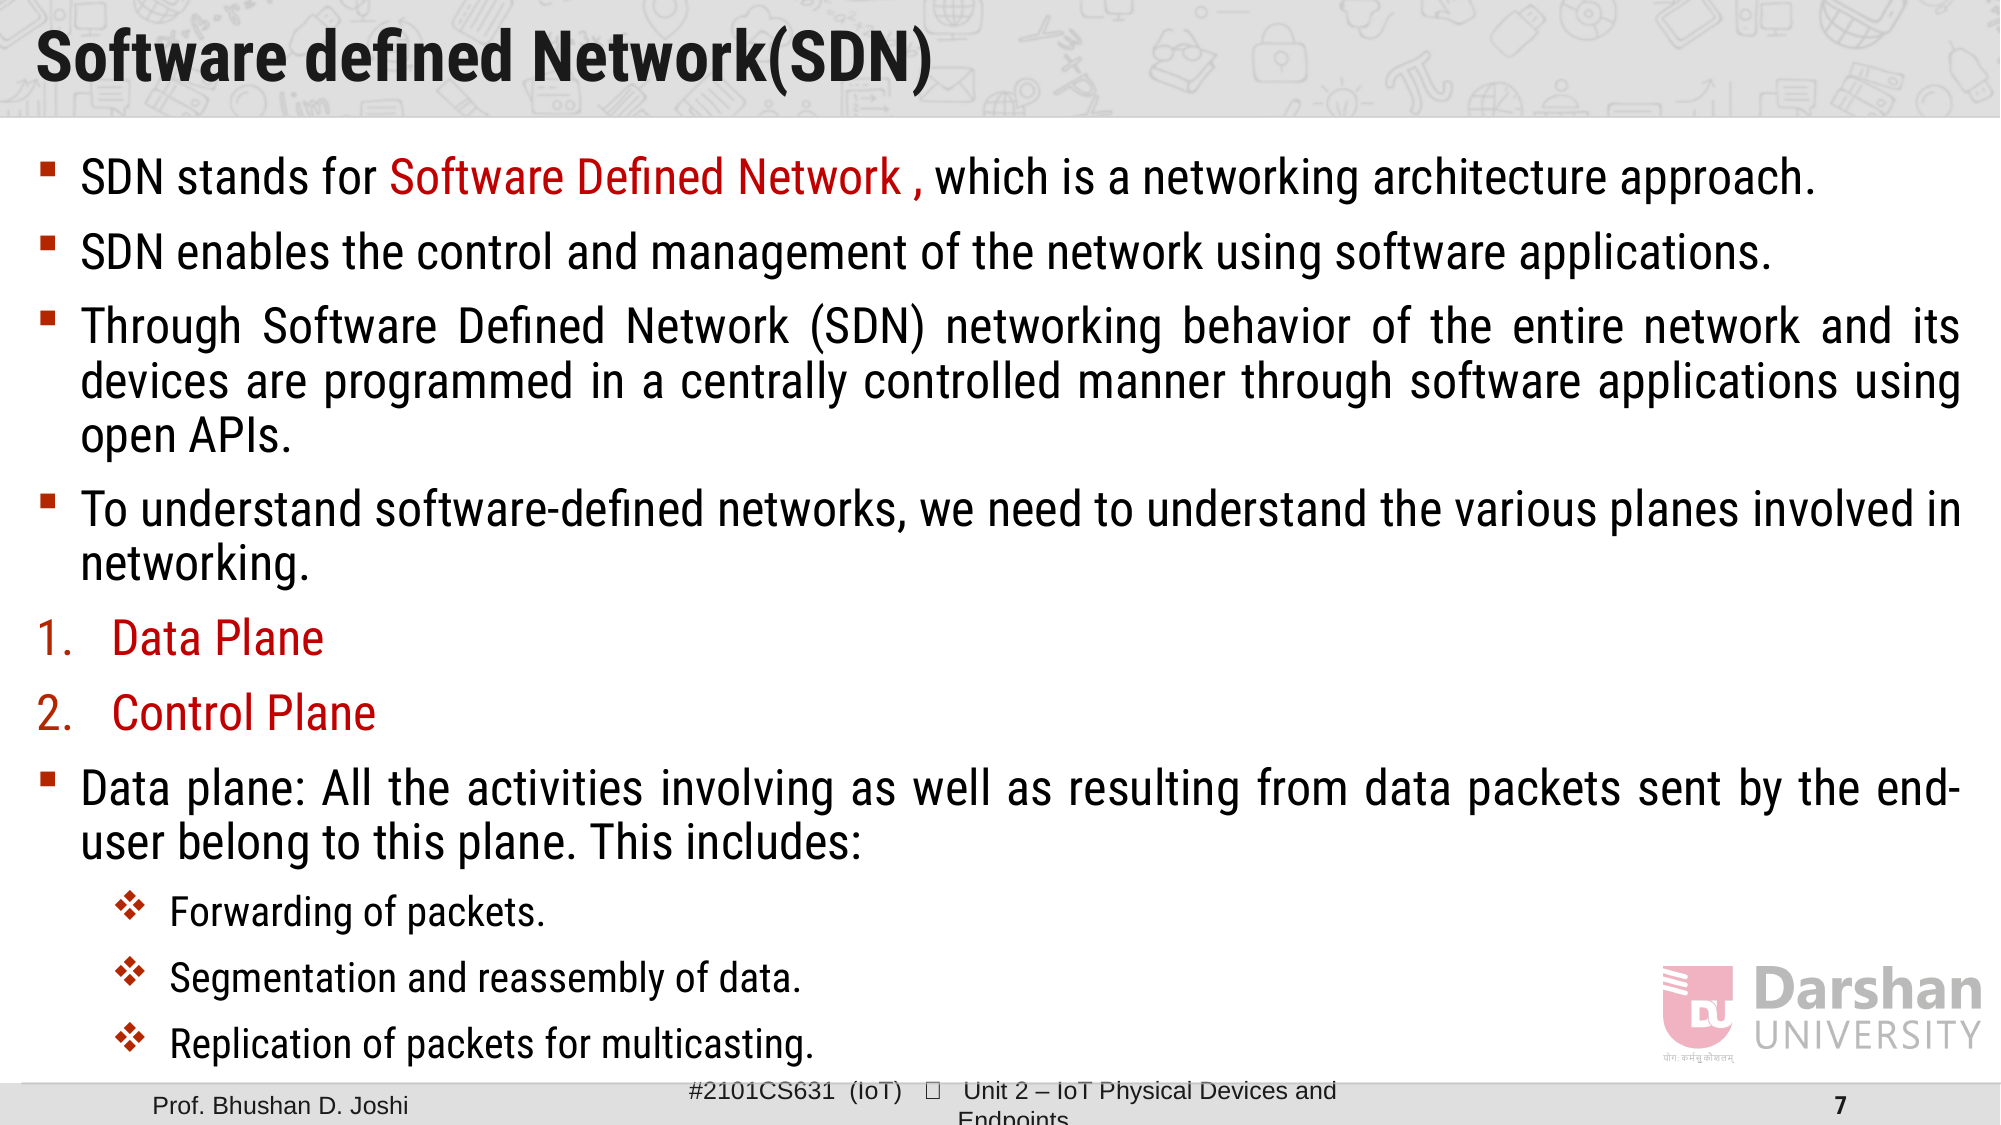

# Software defined Network(SDN)
SDN stands for Software Defined Network , which is a networking architecture approach.
SDN enables the control and management of the network using software applications.
Through Software Defined Network (SDN) networking behavior of the entire network and its devices are programmed in a centrally controlled manner through software applications using open APIs.
To understand software-defined networks, we need to understand the various planes involved in networking.
Data Plane
Control Plane
Data plane: All the activities involving as well as resulting from data packets sent by the end-user belong to this plane. This includes:
Forwarding of packets.
Segmentation and reassembly of data.
Replication of packets for multicasting.